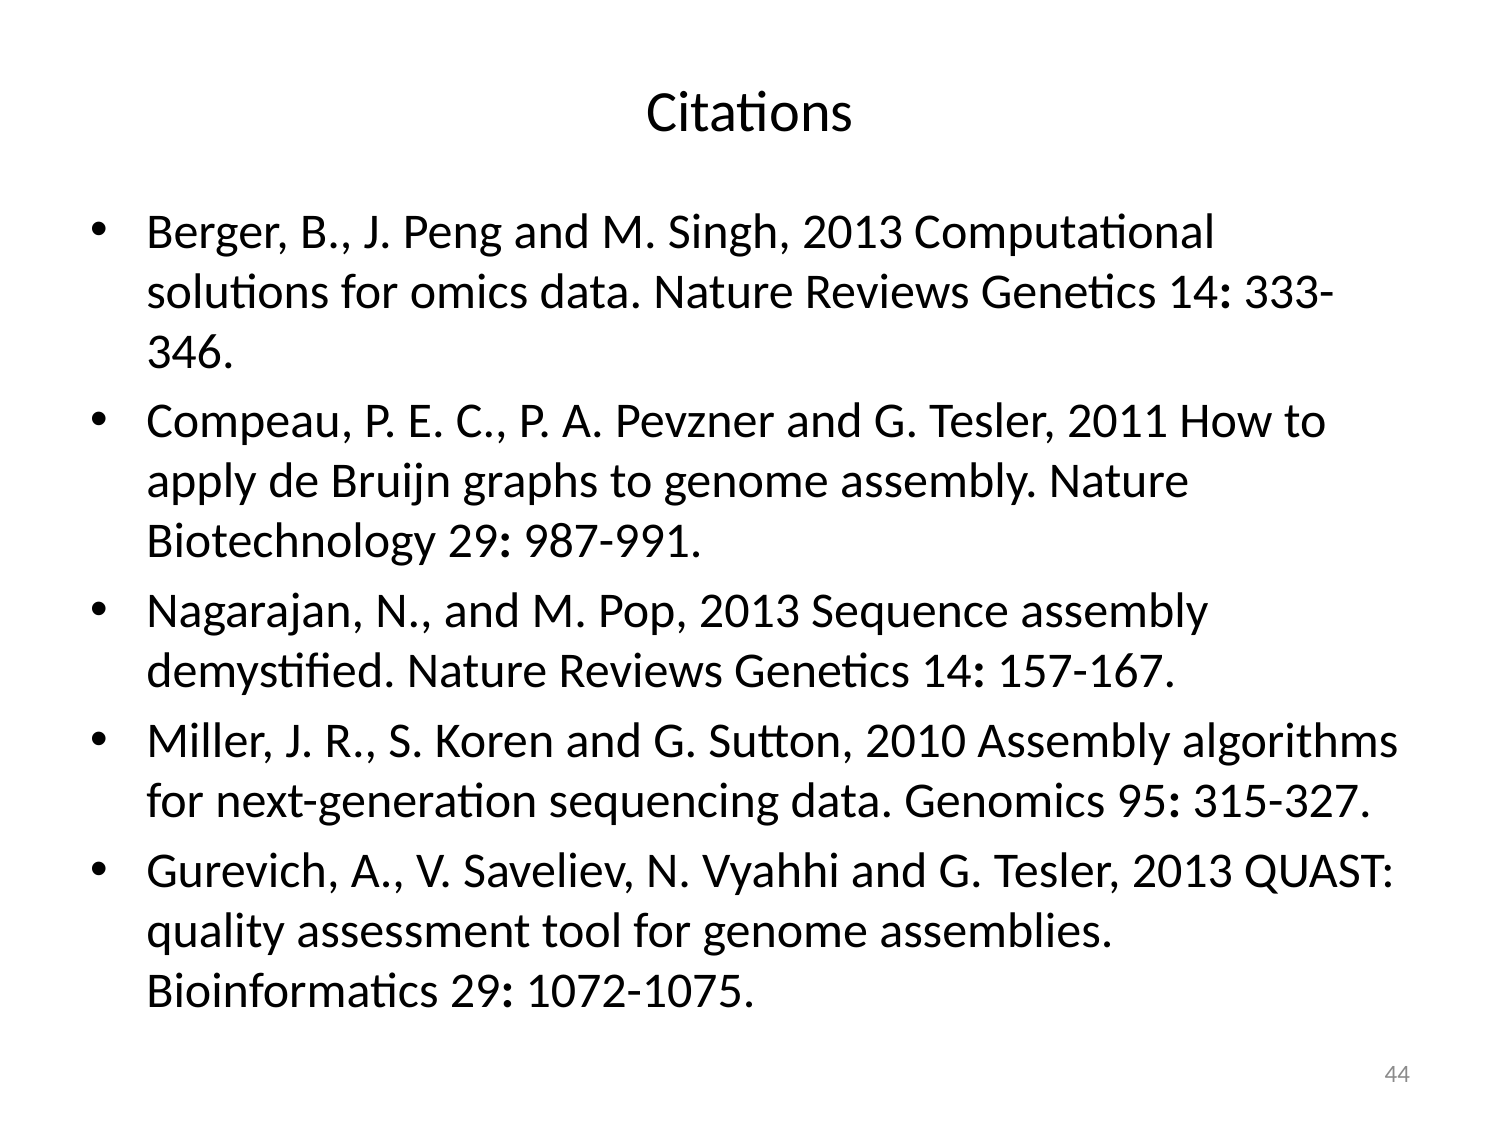

# Citations
Berger, B., J. Peng and M. Singh, 2013 Computational solutions for omics data. Nature Reviews Genetics 14: 333-346.
Compeau, P. E. C., P. A. Pevzner and G. Tesler, 2011 How to apply de Bruijn graphs to genome assembly. Nature Biotechnology 29: 987-991.
Nagarajan, N., and M. Pop, 2013 Sequence assembly demystified. Nature Reviews Genetics 14: 157-167.
Miller, J. R., S. Koren and G. Sutton, 2010 Assembly algorithms for next-generation sequencing data. Genomics 95: 315-327.
Gurevich, A., V. Saveliev, N. Vyahhi and G. Tesler, 2013 QUAST: quality assessment tool for genome assemblies. Bioinformatics 29: 1072-1075.
44